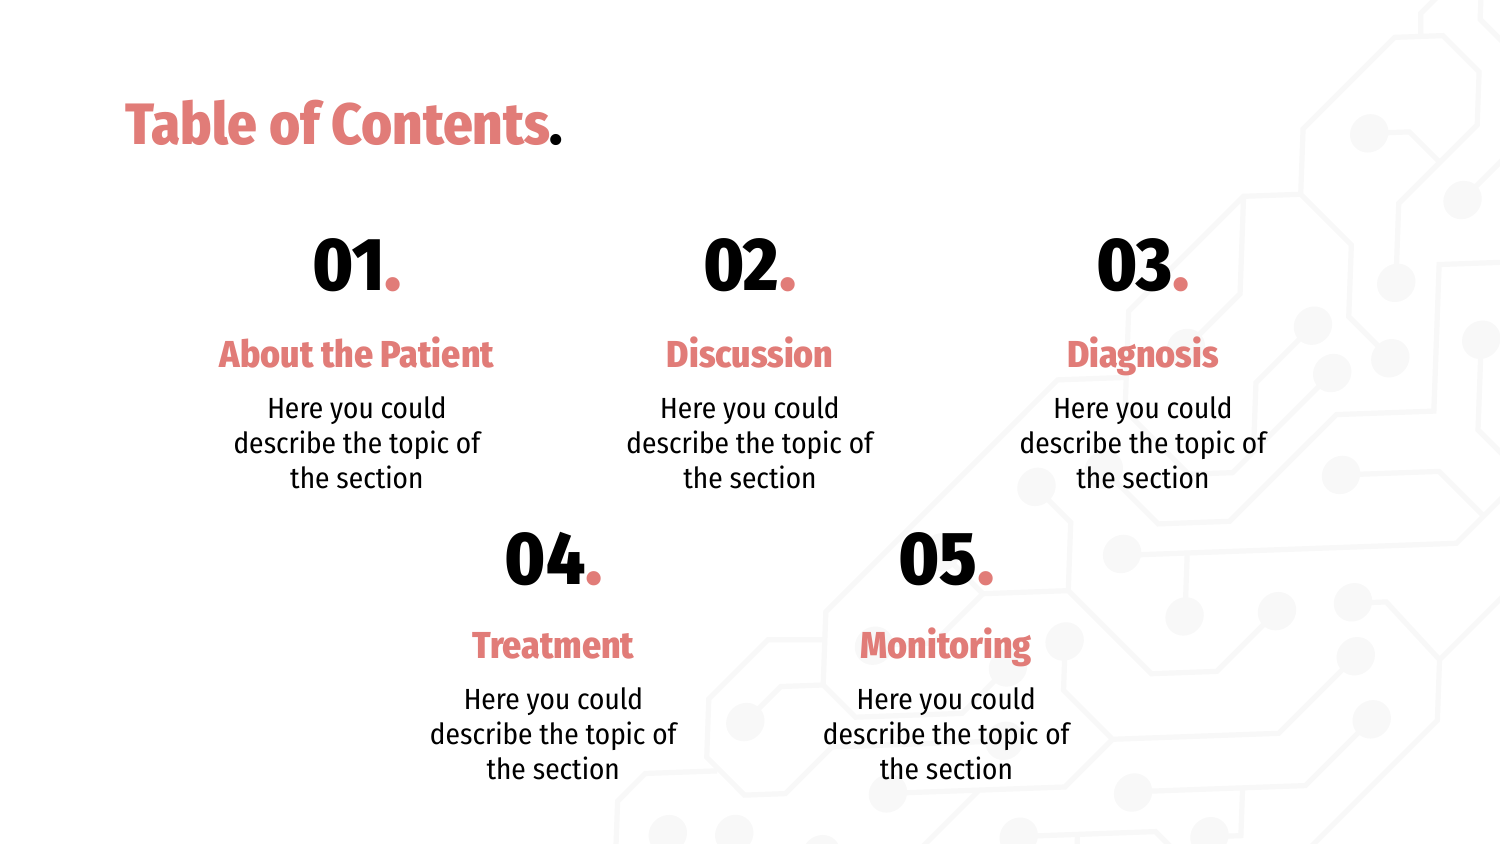

# Table of Contents.
01.
02.
03.
About the Patient
Discussion
Diagnosis
Here you could describe the topic of the section
Here you could describe the topic of the section
Here you could describe the topic of the section

04.
05.
Treatment
Monitoring
Here you could describe the topic of the section

Here you could describe the topic of the section